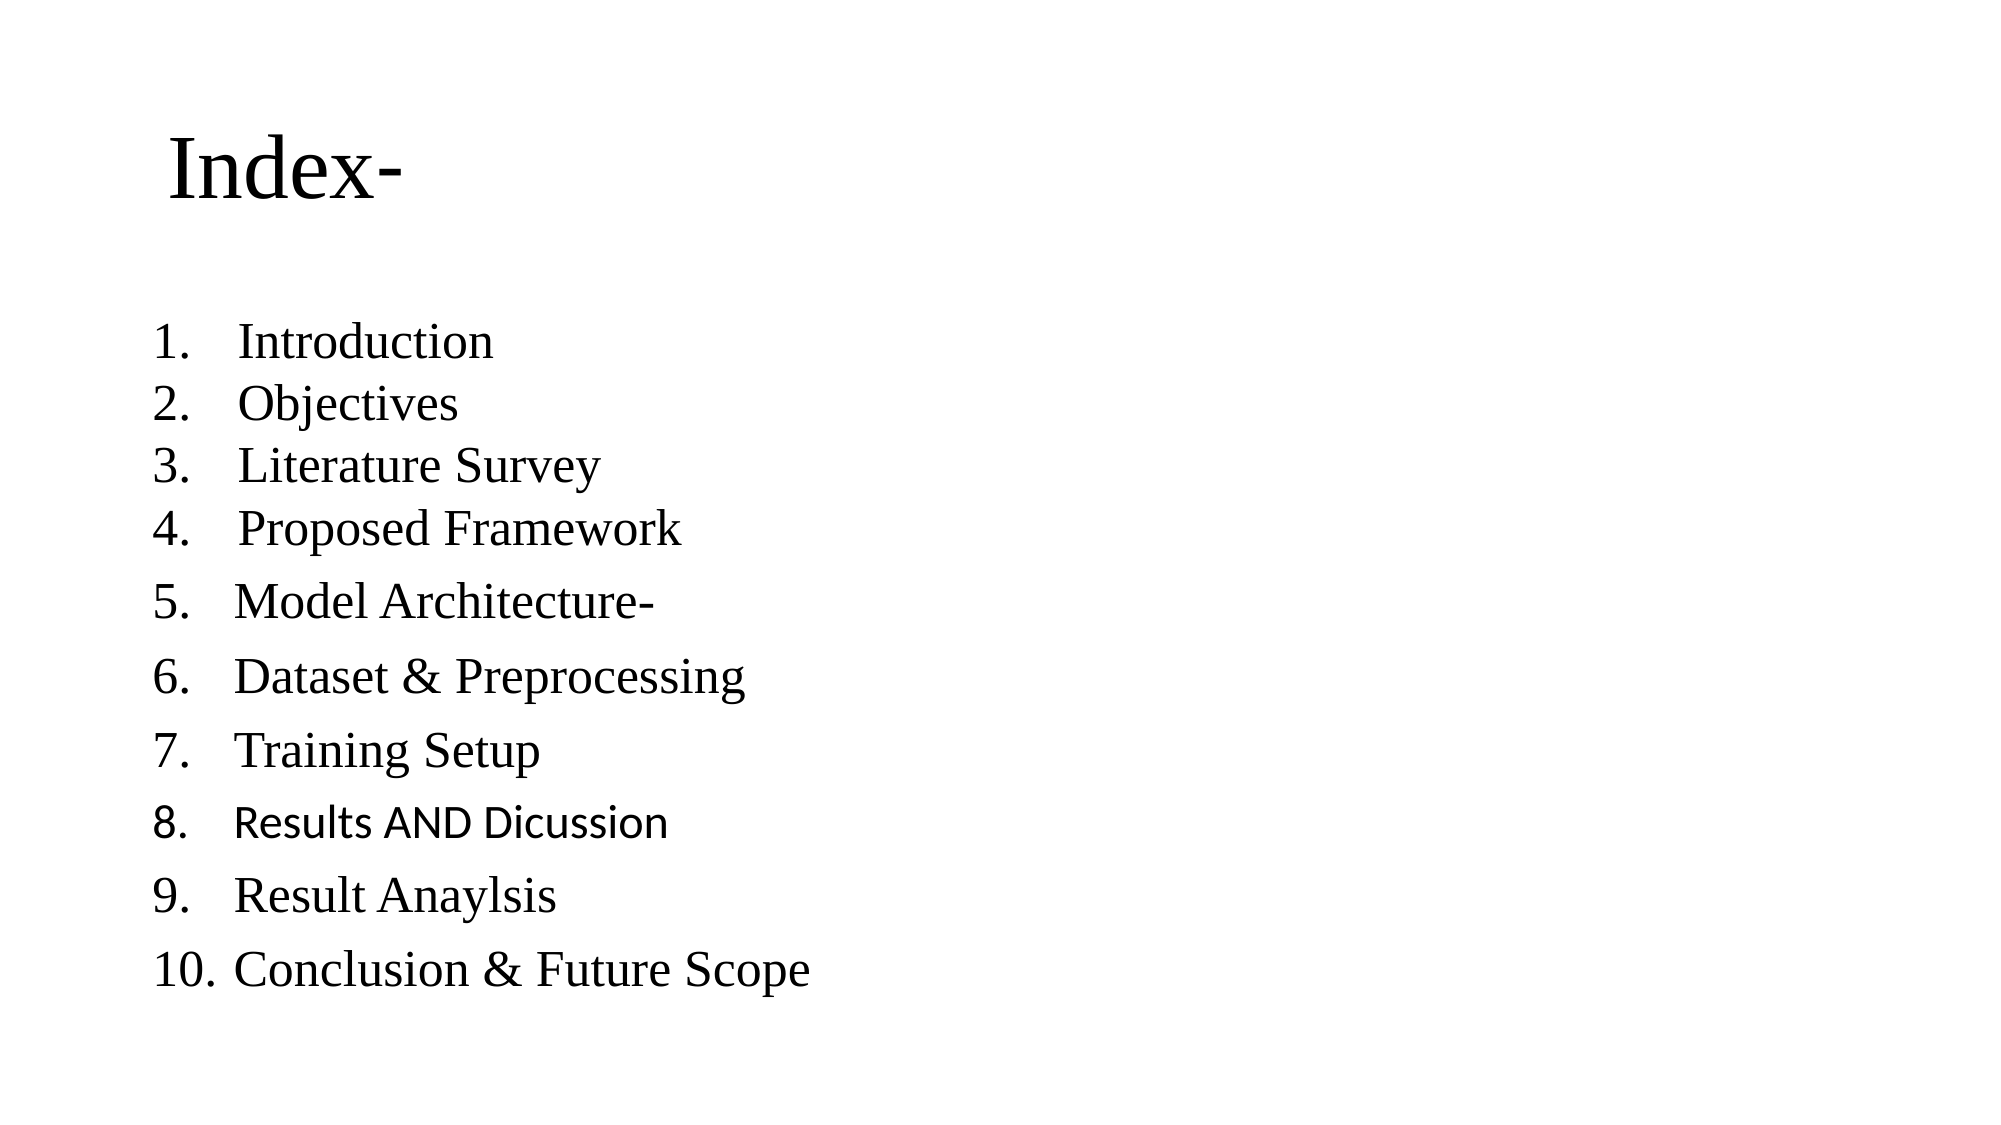

# Index-
 Introduction
 Objectives
 Literature Survey
 Proposed Framework
Model Architecture-
Dataset & Preprocessing
Training Setup
Results AND Dicussion
Result Anaylsis
Conclusion & Future Scope